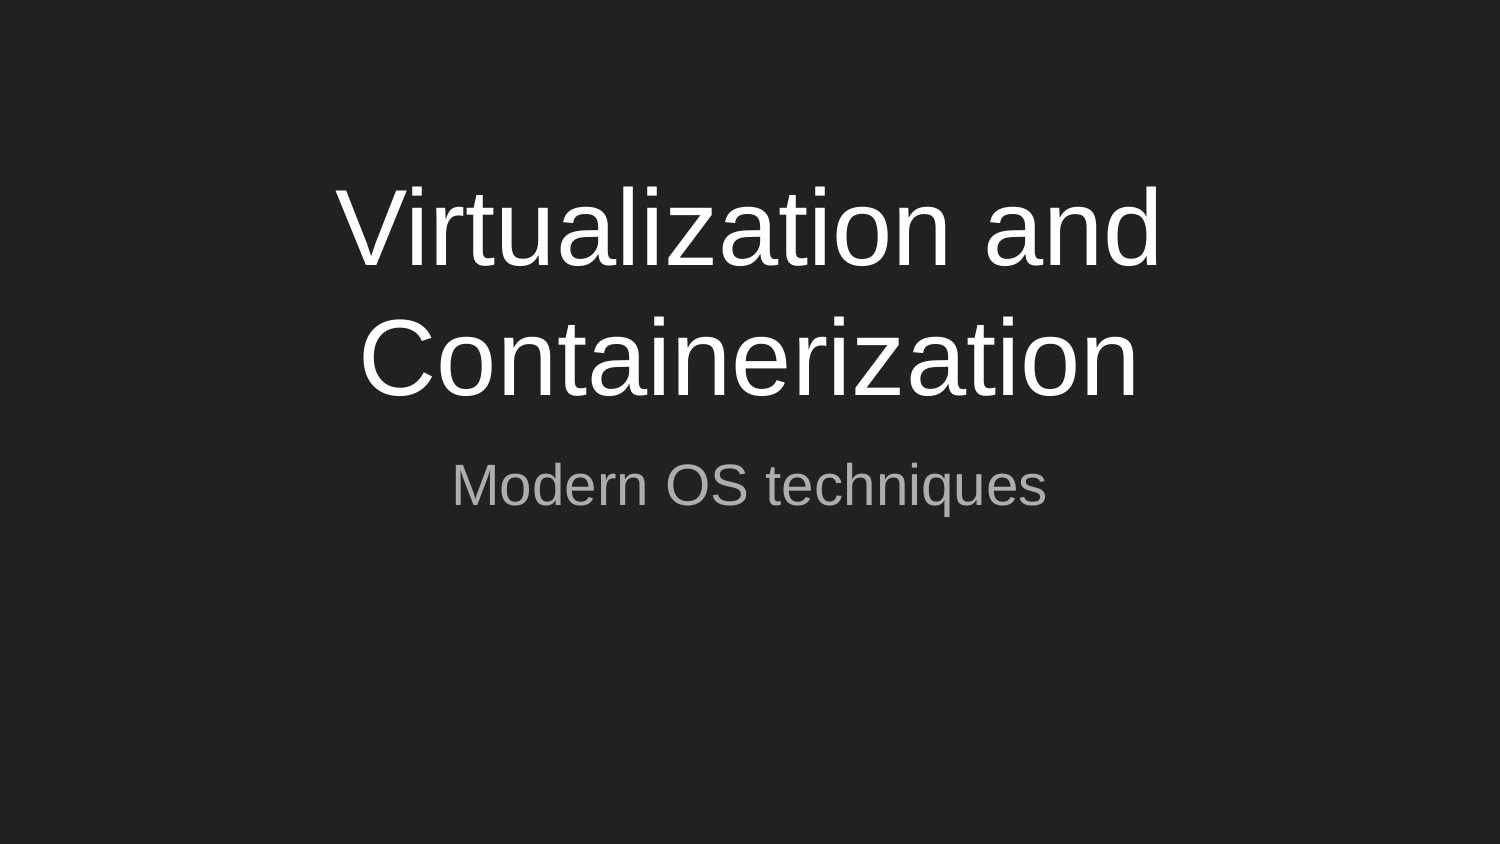

# Virtualization and Containerization
Modern OS techniques